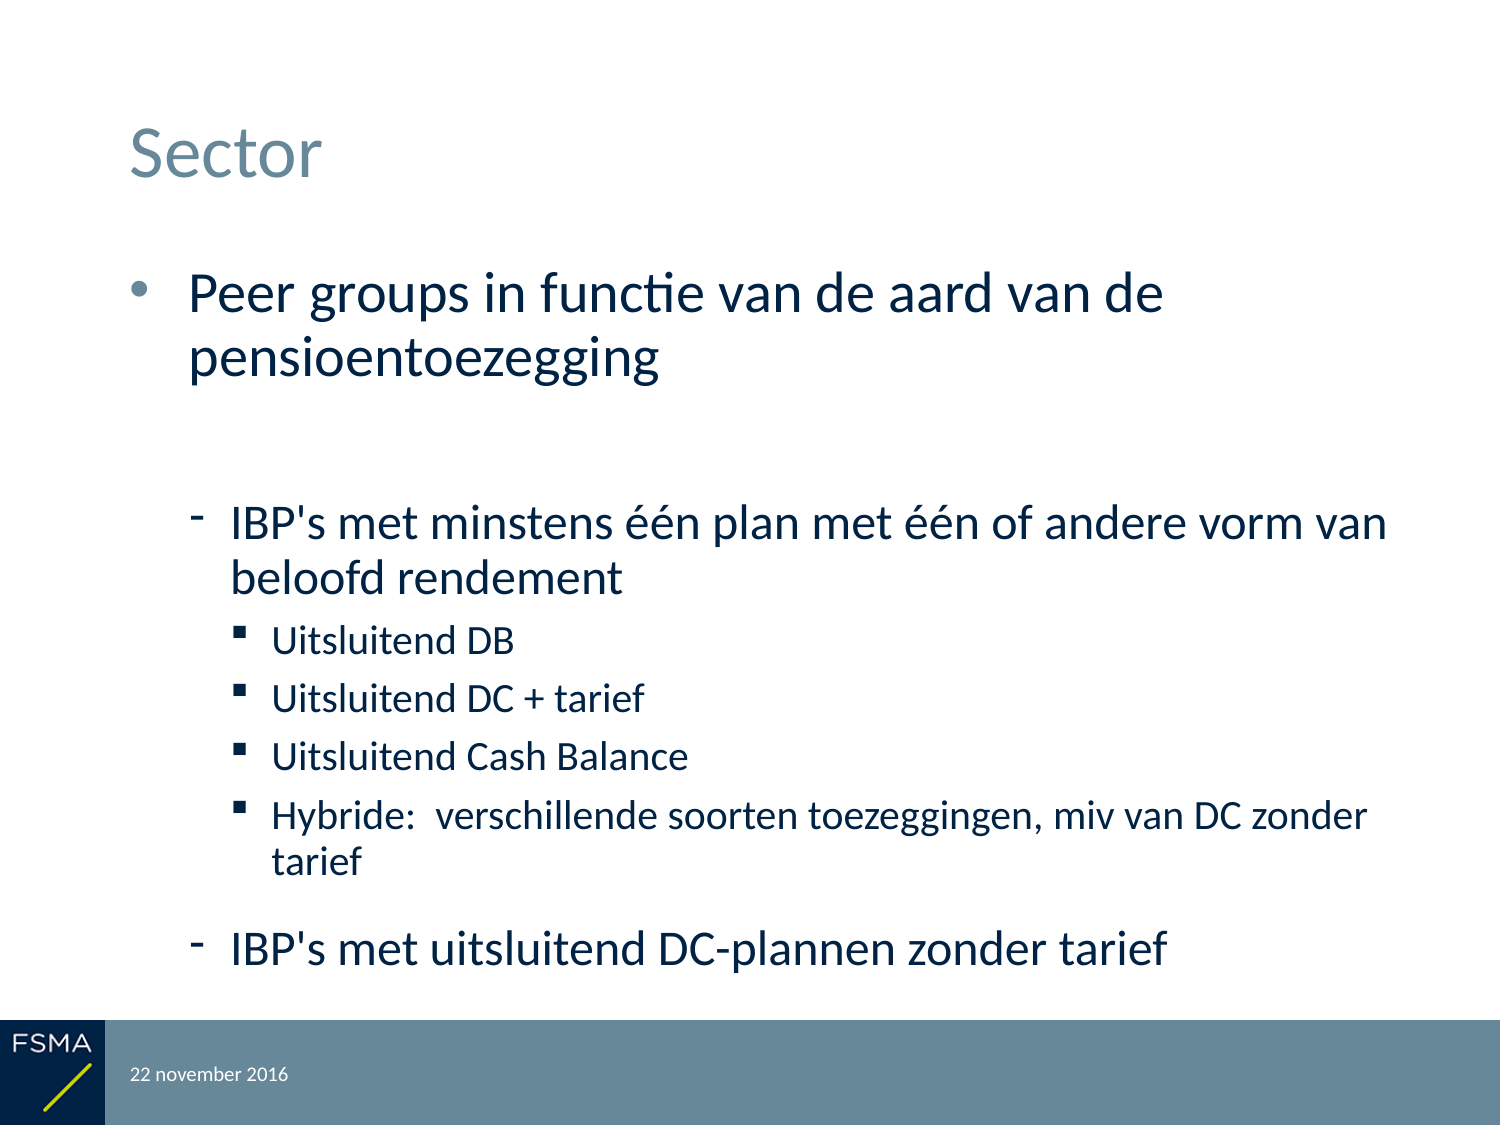

# Sector
Peer groups in functie van de aard van de pensioentoezegging

IBP's met minstens één plan met één of andere vorm van beloofd rendement
Uitsluitend DB
Uitsluitend DC + tarief
Uitsluitend Cash Balance
Hybride:  verschillende soorten toezeggingen, miv van DC zonder tarief
IBP's met uitsluitend DC-plannen zonder tarief
22 november 2016
Rapportering over het boekjaar 2015
30